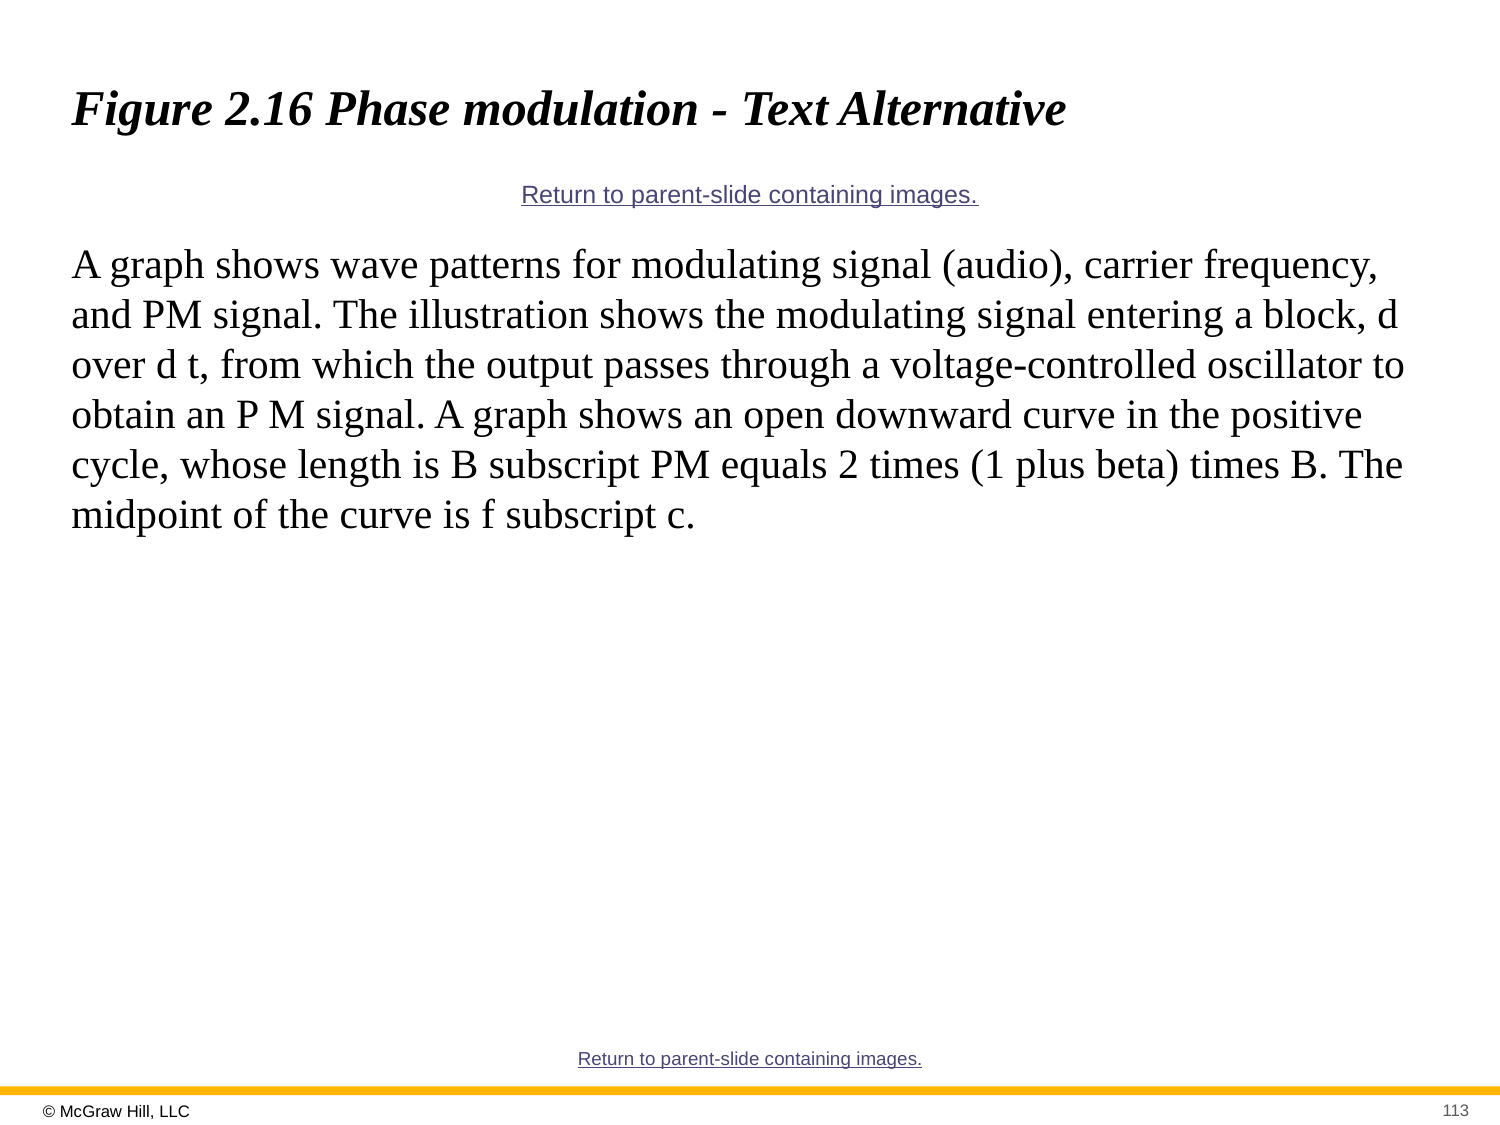

# Figure 2.16 Phase modulation - Text Alternative
Return to parent-slide containing images.
A graph shows wave patterns for modulating signal (audio), carrier frequency, and PM signal. The illustration shows the modulating signal entering a block, d over d t, from which the output passes through a voltage-controlled oscillator to obtain an P M signal. A graph shows an open downward curve in the positive cycle, whose length is B subscript PM equals 2 times (1 plus beta) times B. The midpoint of the curve is f subscript c.
Return to parent-slide containing images.
113